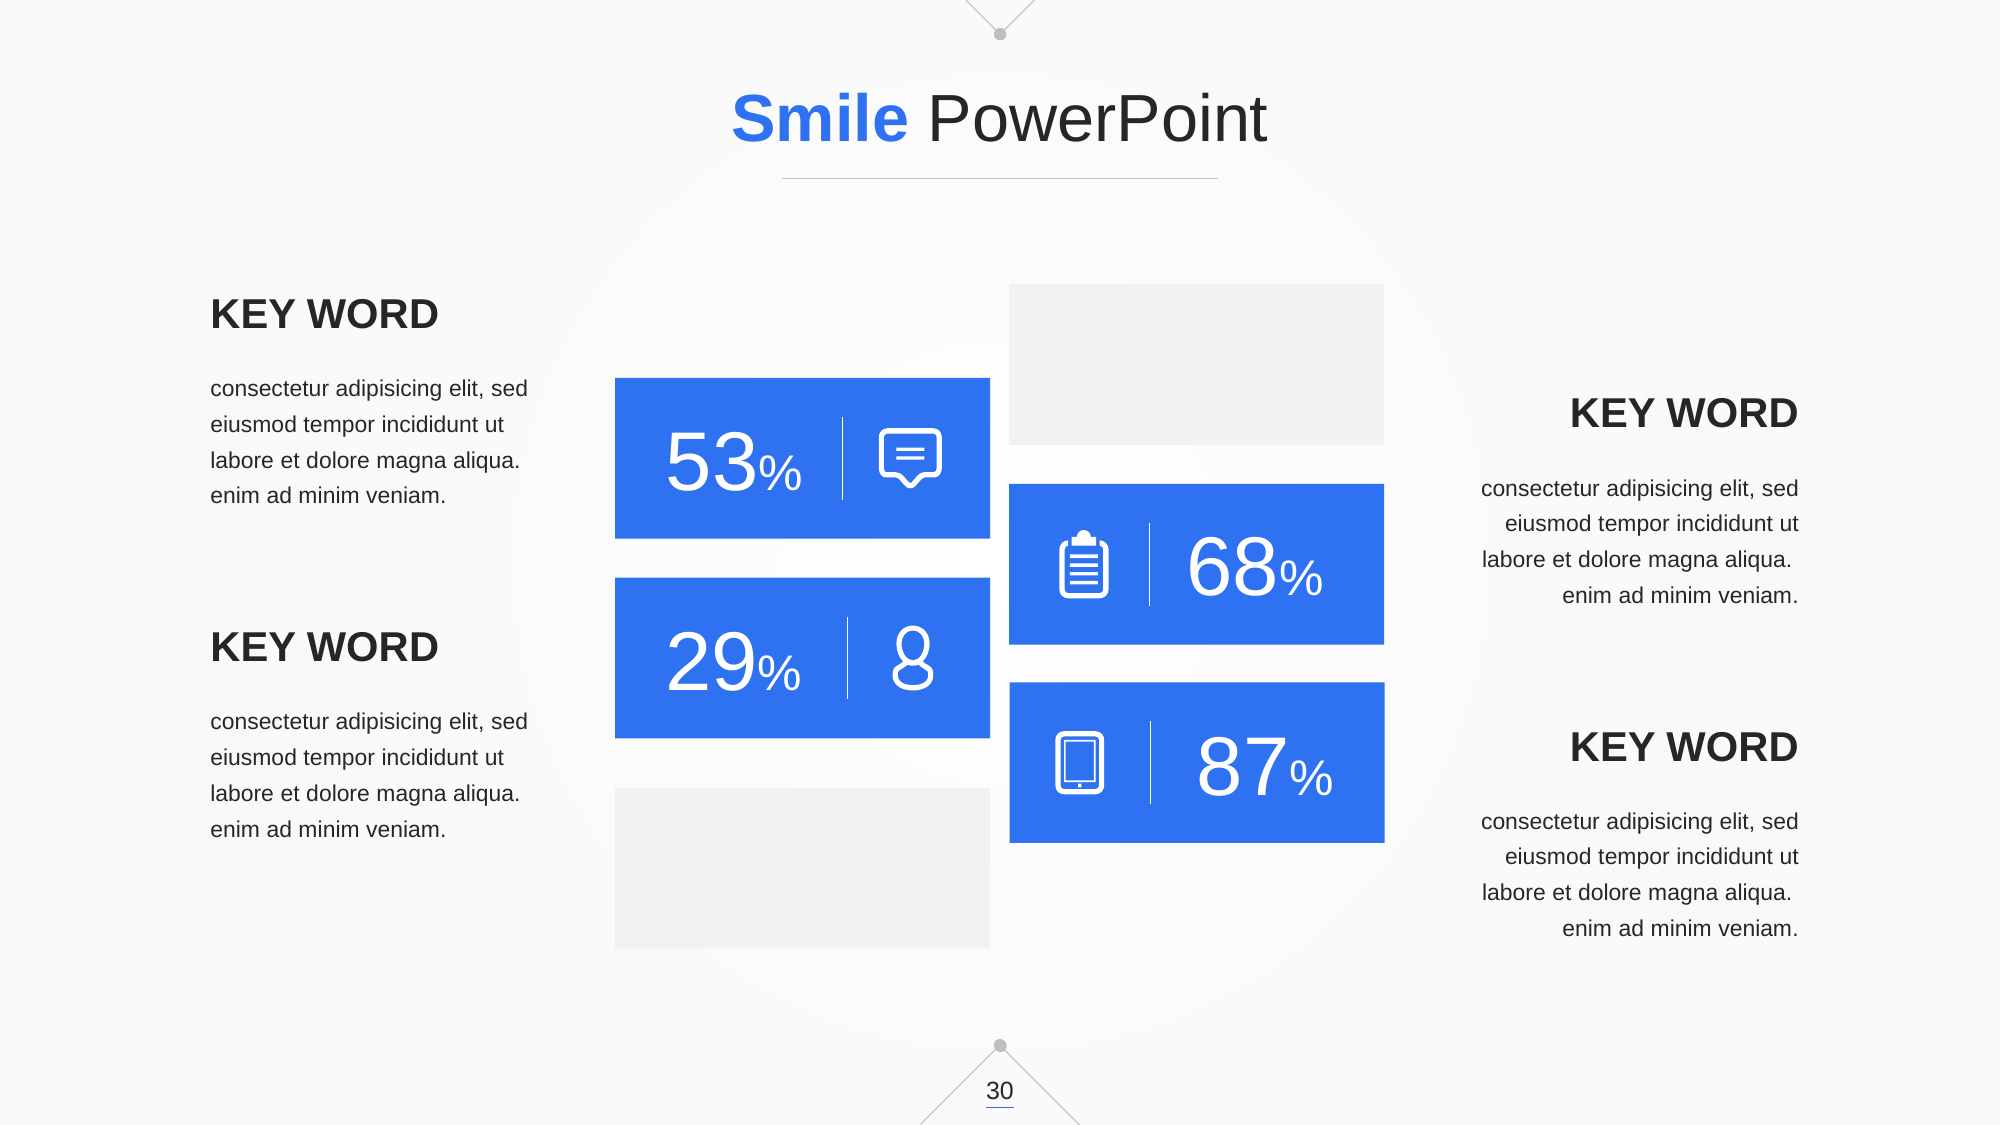

Smile PowerPoint
KEY WORD

consectetur adipisicing elit, sed eiusmod tempor incididunt ut labore et dolore magna aliqua.  enim ad minim veniam.

53%

KEY WORD
consectetur adipisicing elit, sed eiusmod tempor incididunt ut labore et dolore magna aliqua.  enim ad minim veniam.

68%

29%

KEY WORD

87%

consectetur adipisicing elit, sed eiusmod tempor incididunt ut labore et dolore magna aliqua.  enim ad minim veniam.
KEY WORD

consectetur adipisicing elit, sed eiusmod tempor incididunt ut labore et dolore magna aliqua.  enim ad minim veniam.
30